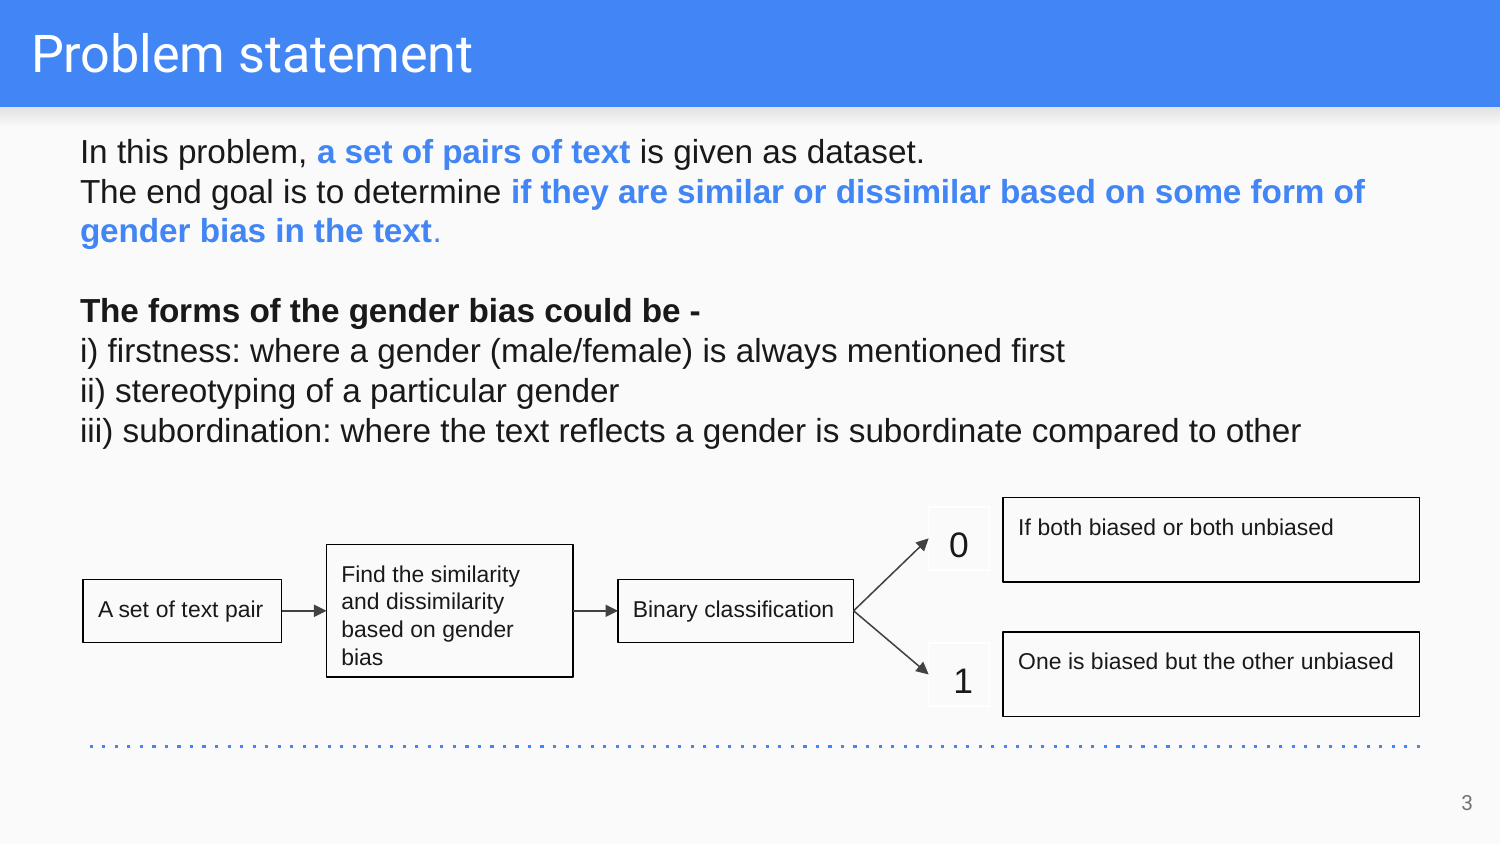

# Problem statement
In this problem, a set of pairs of text is given as dataset.
The end goal is to determine if they are similar or dissimilar based on some form of gender bias in the text.

The forms of the gender bias could be -
i) firstness: where a gender (male/female) is always mentioned first
ii) stereotyping of a particular gender
iii) subordination: where the text reflects a gender is subordinate compared to other
If both biased or both unbiased
0
Find the similarity and dissimilarity based on gender bias
A set of text pair
Binary classification
One is biased but the other unbiased
 1
3